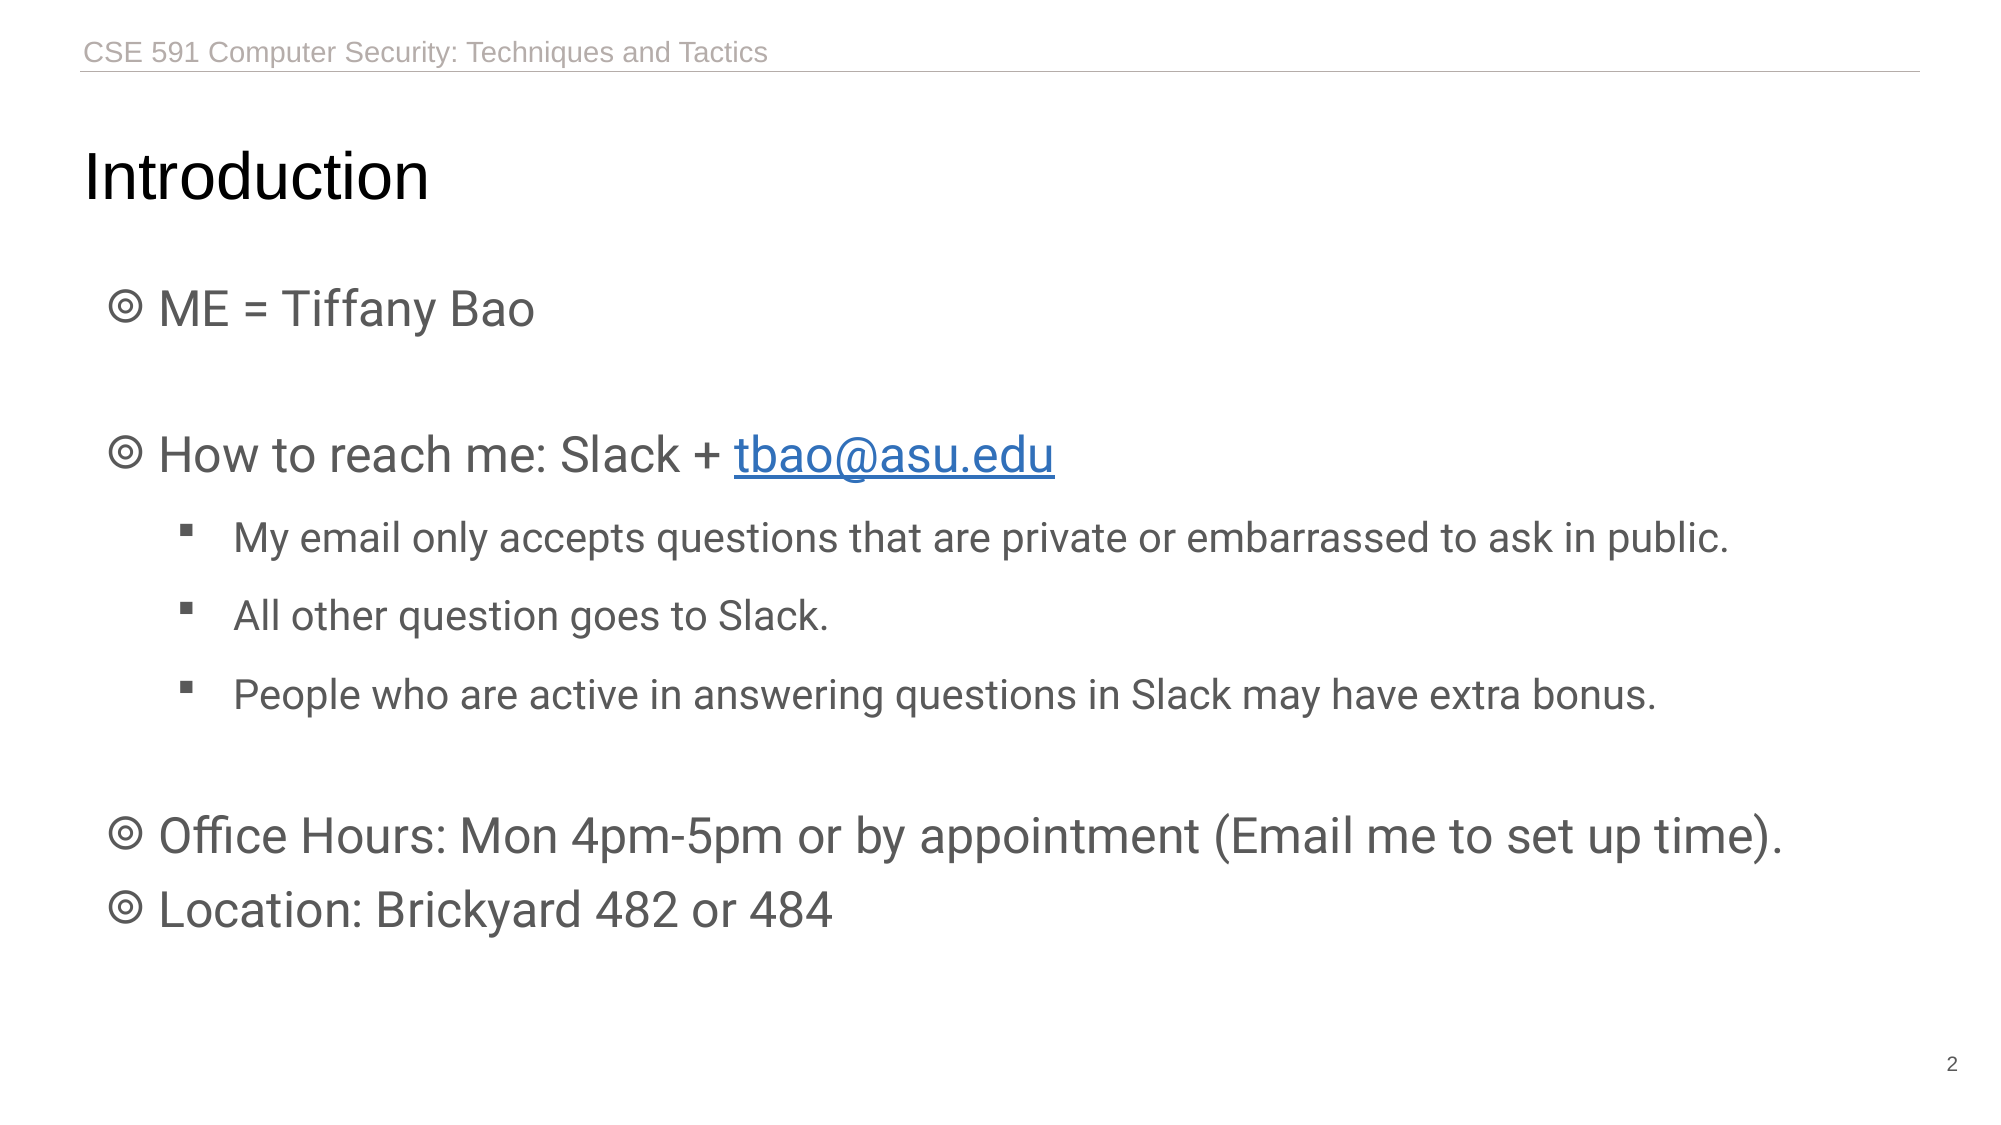

# Introduction
ME = Tiffany Bao

How to reach me: Slack + tbao@asu.edu
My email only accepts questions that are private or embarrassed to ask in public.
All other question goes to Slack.
People who are active in answering questions in Slack may have extra bonus.

Office Hours: Mon 4pm-5pm or by appointment (Email me to set up time).
Location: Brickyard 482 or 484
2